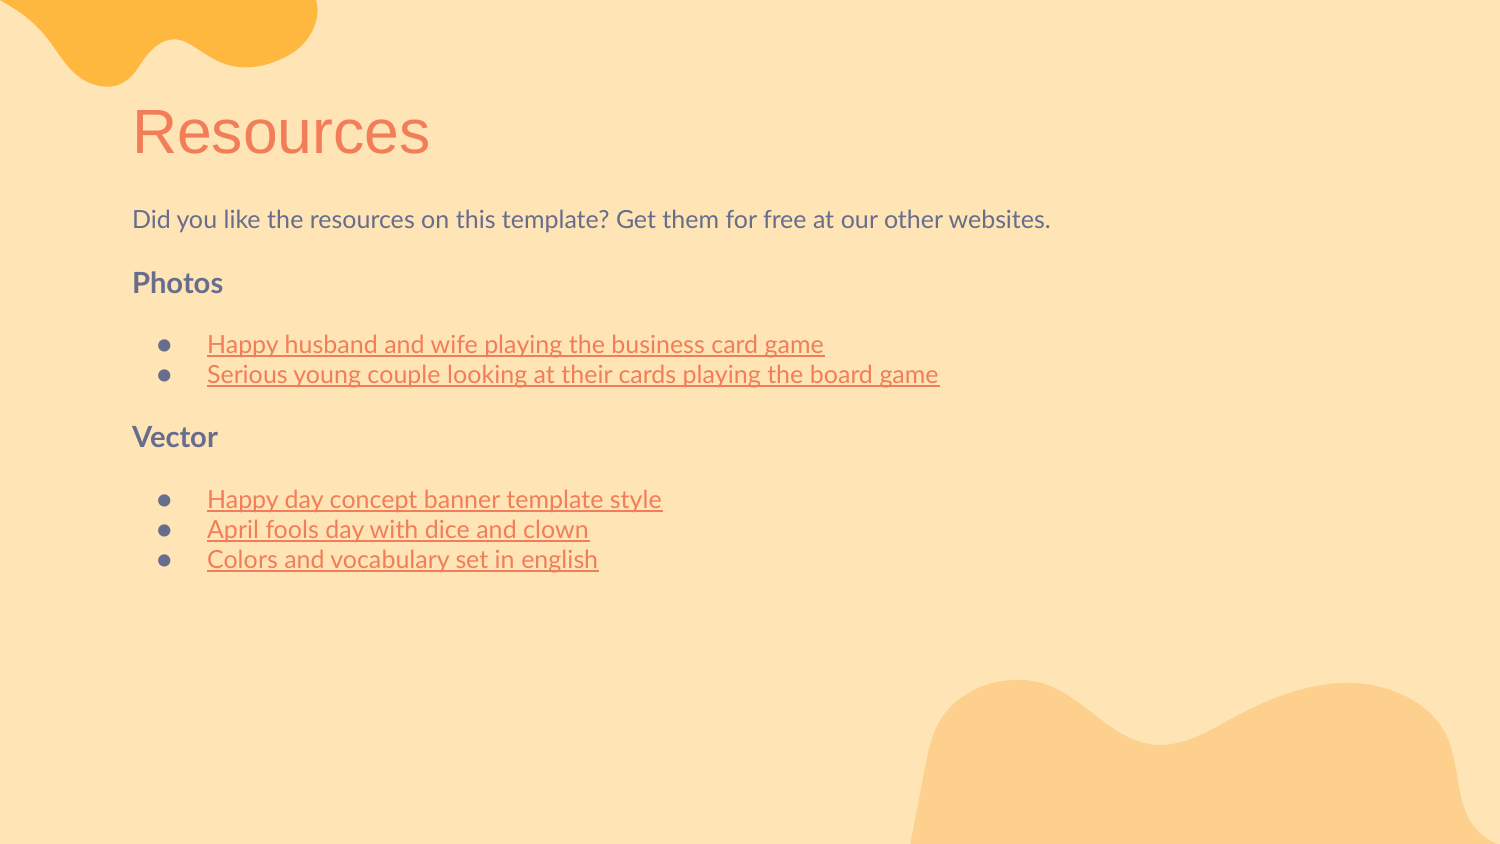

# Resources
Did you like the resources on this template? Get them for free at our other websites.

Photos

Happy husband and wife playing the business card game
Serious young couple looking at their cards playing the board game

Vector

Happy day concept banner template style
April fools day with dice and clown
Colors and vocabulary set in english